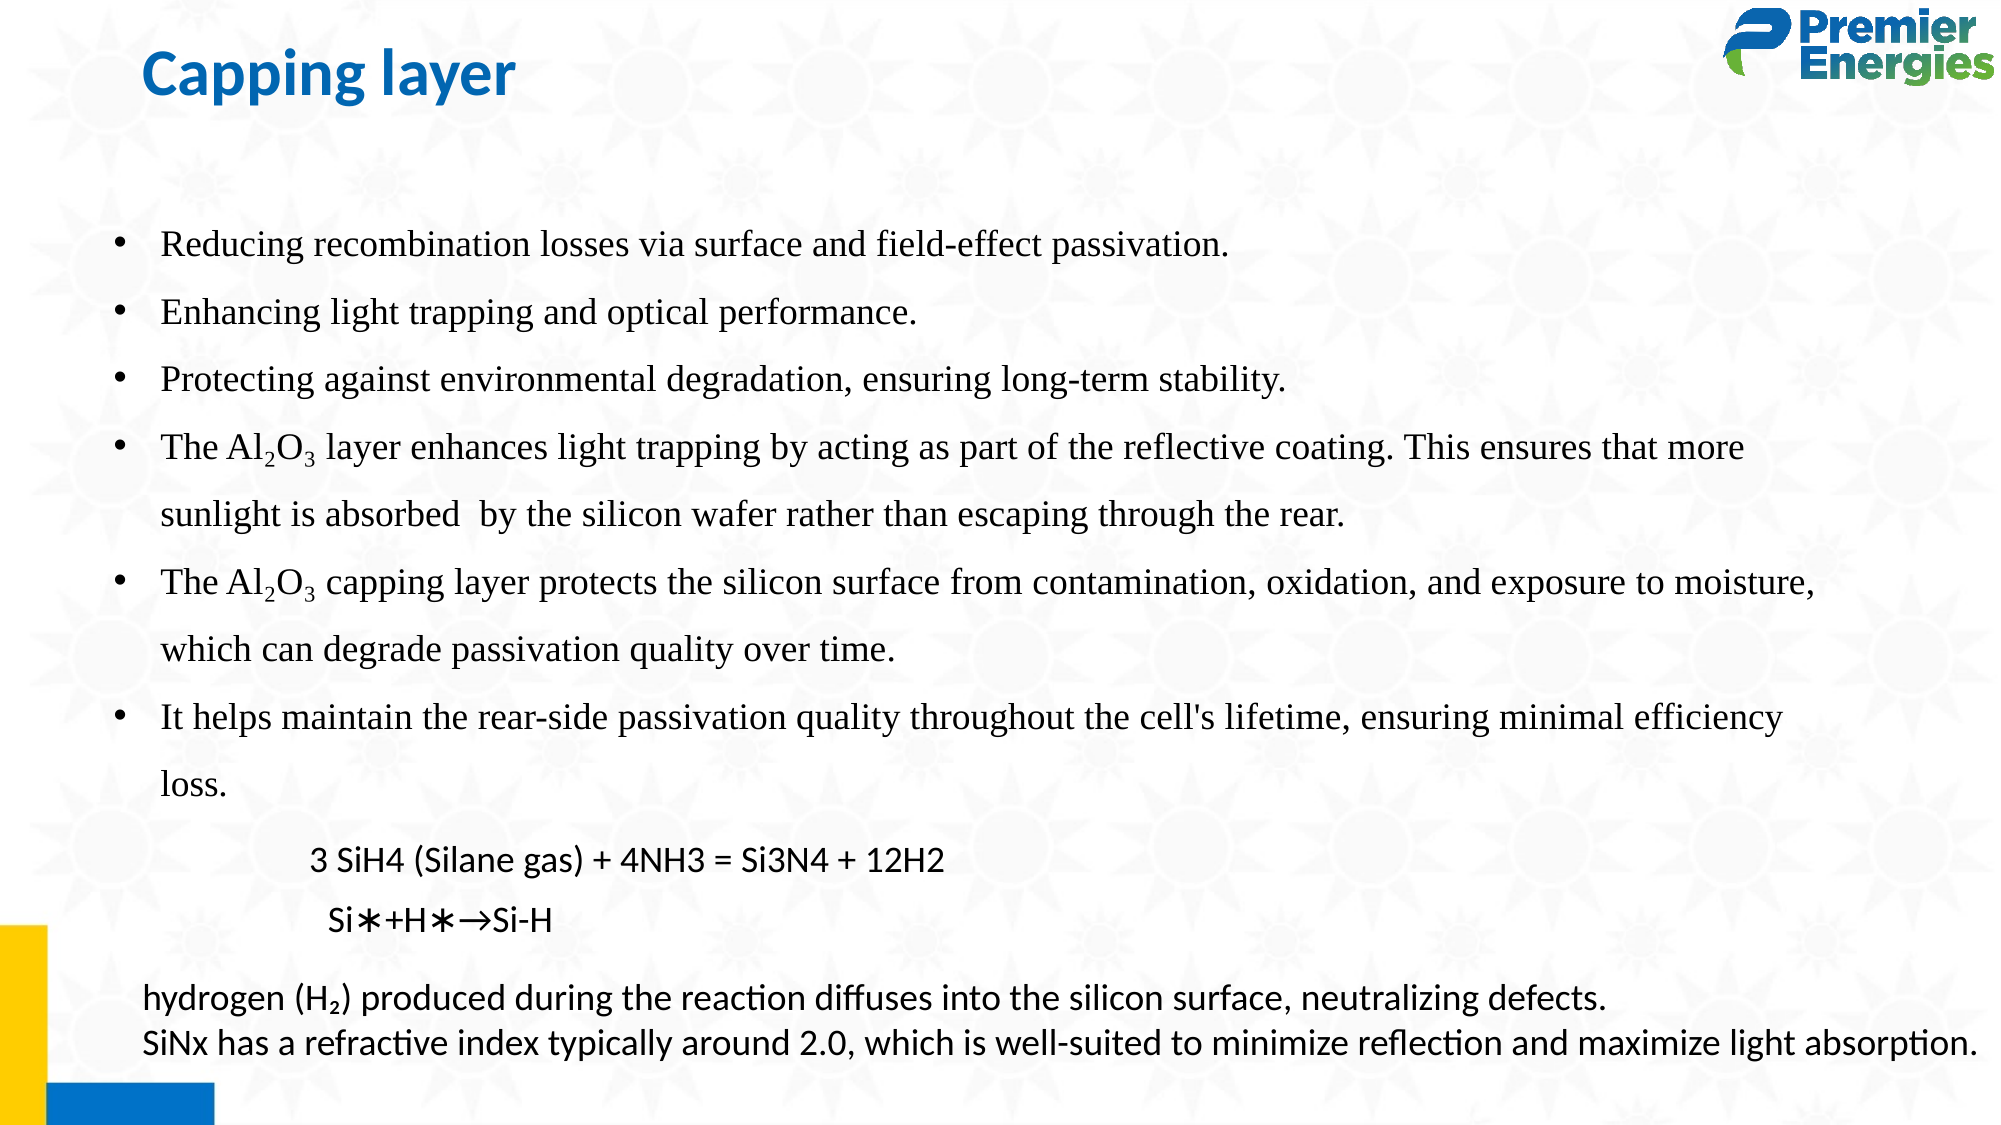

# Capping layer
Reducing recombination losses via surface and field-effect passivation.
Enhancing light trapping and optical performance.
Protecting against environmental degradation, ensuring long-term stability.
The Al₂O₃ layer enhances light trapping by acting as part of the reflective coating. This ensures that more sunlight is absorbed  by the silicon wafer rather than escaping through the rear.
The Al₂O₃ capping layer protects the silicon surface from contamination, oxidation, and exposure to moisture, which can degrade passivation quality over time.
It helps maintain the rear-side passivation quality throughout the cell's lifetime, ensuring minimal efficiency loss.
3 SiH4 (Silane gas) + 4NH3 = Si3N4 + 12H2
Si∗+H∗→Si-H
hydrogen (H₂) produced during the reaction diffuses into the silicon surface, neutralizing defects.
SiNx has a refractive index typically around 2.0, which is well-suited to minimize reflection and maximize light absorption.